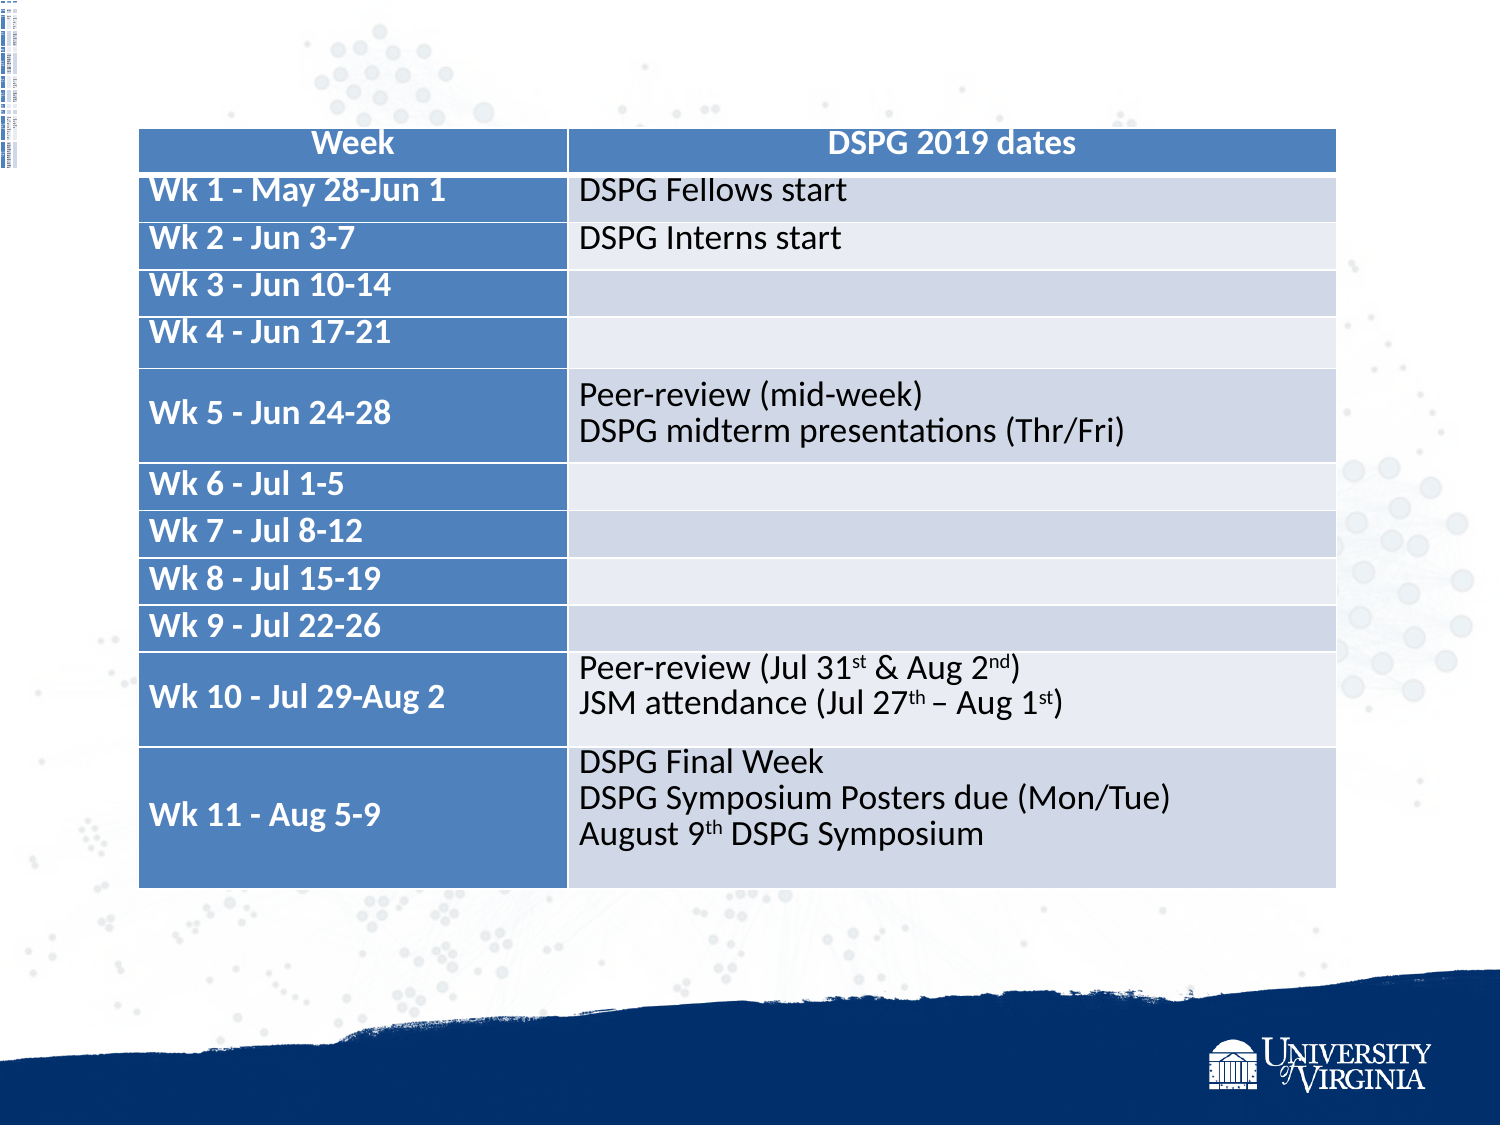

| Week | DSPG 2019 dates | UVA Calendar |
| --- | --- | --- |
| Wk 1 - May 28-Jun 1 | DSPG Fellows start |  |
| Wk 2 - Jun 3-7 | DSPG Interns start | Summer Session I ends on June 8th |
| Wk 3 - Jun 10-14 |  | Summer Session II starts on June 10th |
| Wk 4 - Jun 17-21 |  |  |
| Wk 5 - Jun 24-28 | Peer-review (mid-week) DSPG midterm presentations (Thr/Fri) |  |
| Wk 6 - Jul 1-5 |  | Summer Session II ends on July 6th |
| Wk 7 - Jul 8-12 |  | Summer Session III starts on Jul 8th |
| Wk 8 - Jul 15-19 |  |  |
| Wk 9 - Jul 22-26 |  |  |
| Wk 10 - Jul 29-Aug 1 | Peer-review (Jul 31st & Aug 2nd) JSM attendance (Jul 27th – Aug 1st) | Summer Session III ends on Aug 2nd |
| Wk 11 - Aug 5-9 | DSPG Final Week DSPG Symposium Posters due (tbd) August 9th DSPG Symposium |  |
| Week | DSPG 2019 dates |
| --- | --- |
| Wk 1 - May 28-Jun 1 | DSPG Fellows start |
| Wk 2 - Jun 3-7 | DSPG Interns start |
| Wk 3 - Jun 10-14 |  |
| Wk 4 - Jun 17-21 |  |
| Wk 5 - Jun 24-28 | Peer-review (mid-week) DSPG midterm presentations (Thr/Fri) |
| Wk 6 - Jul 1-5 |  |
| Wk 7 - Jul 8-12 |  |
| Wk 8 - Jul 15-19 |  |
| Wk 9 - Jul 22-26 |  |
| Wk 10 - Jul 29-Aug 2 | Peer-review (Jul 31st & Aug 2nd) JSM attendance (Jul 27th – Aug 1st) |
| Wk 11 - Aug 5-9 | DSPG Final Week DSPG Symposium Posters due (Mon/Tue) August 9th DSPG Symposium |
Returning Citizens Re-entry Program
DSPG Summer 2019